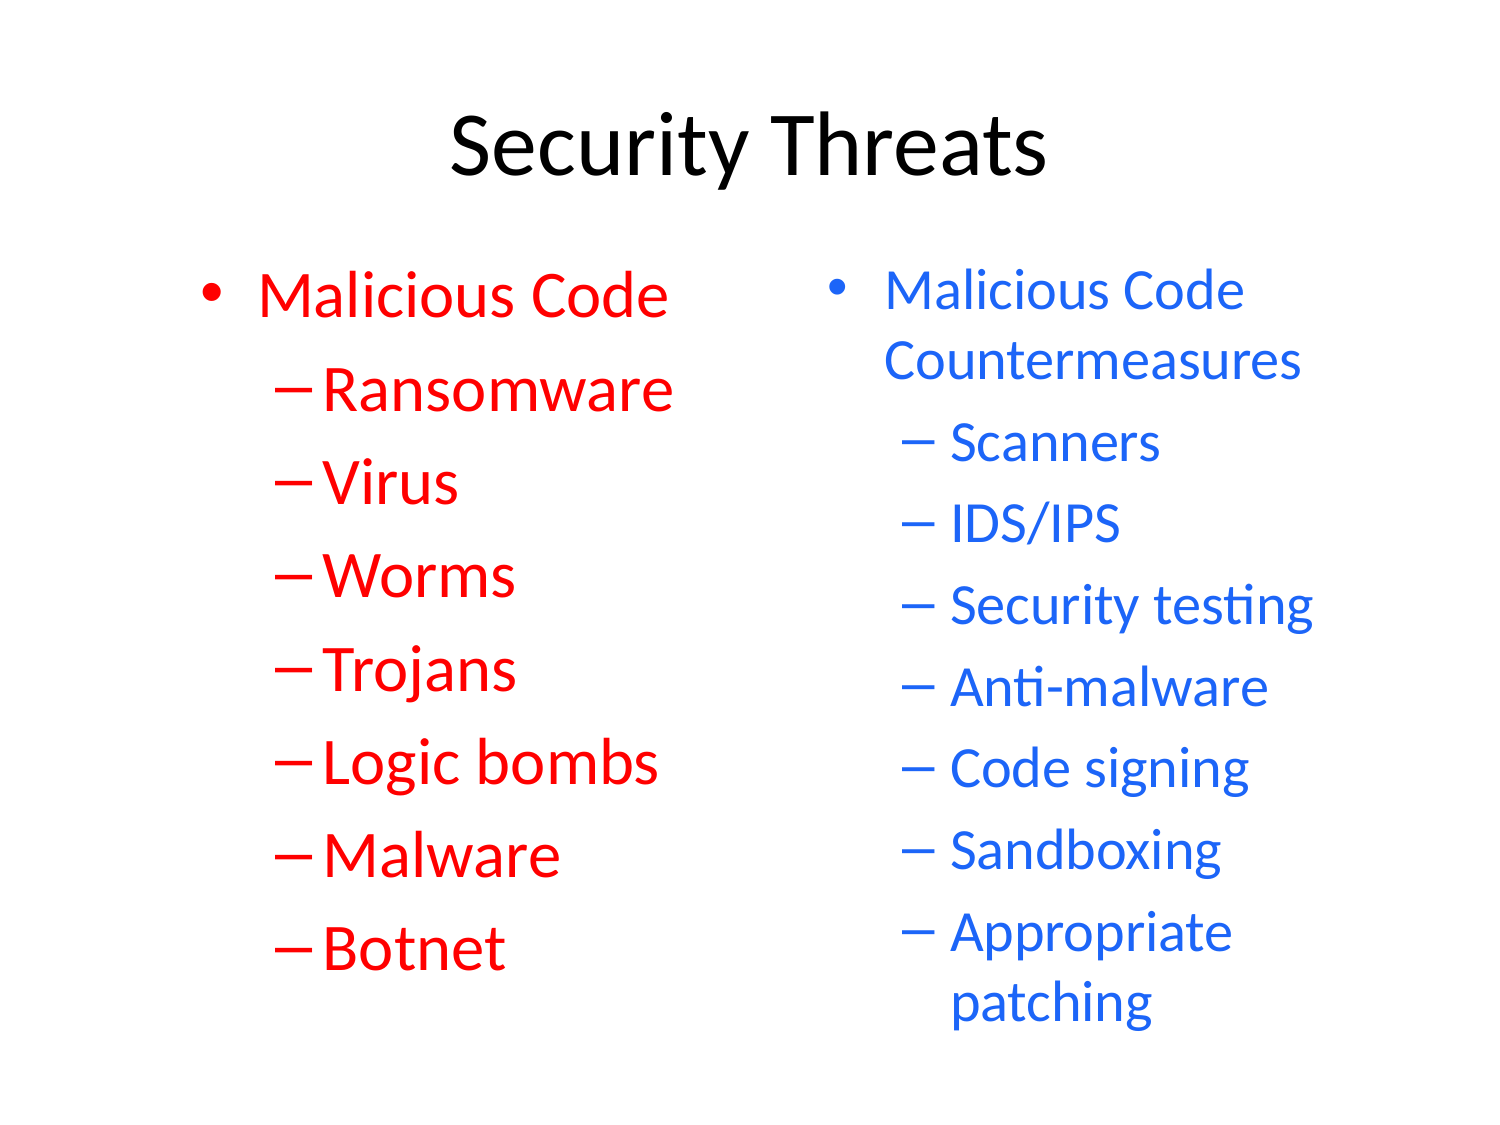

# Security Threats
Malicious Code
Ransomware
Virus
Worms
Trojans
Logic bombs
Malware
Botnet
Malicious Code Countermeasures
Scanners
IDS/IPS
Security testing
Anti-malware
Code signing
Sandboxing
Appropriate patching